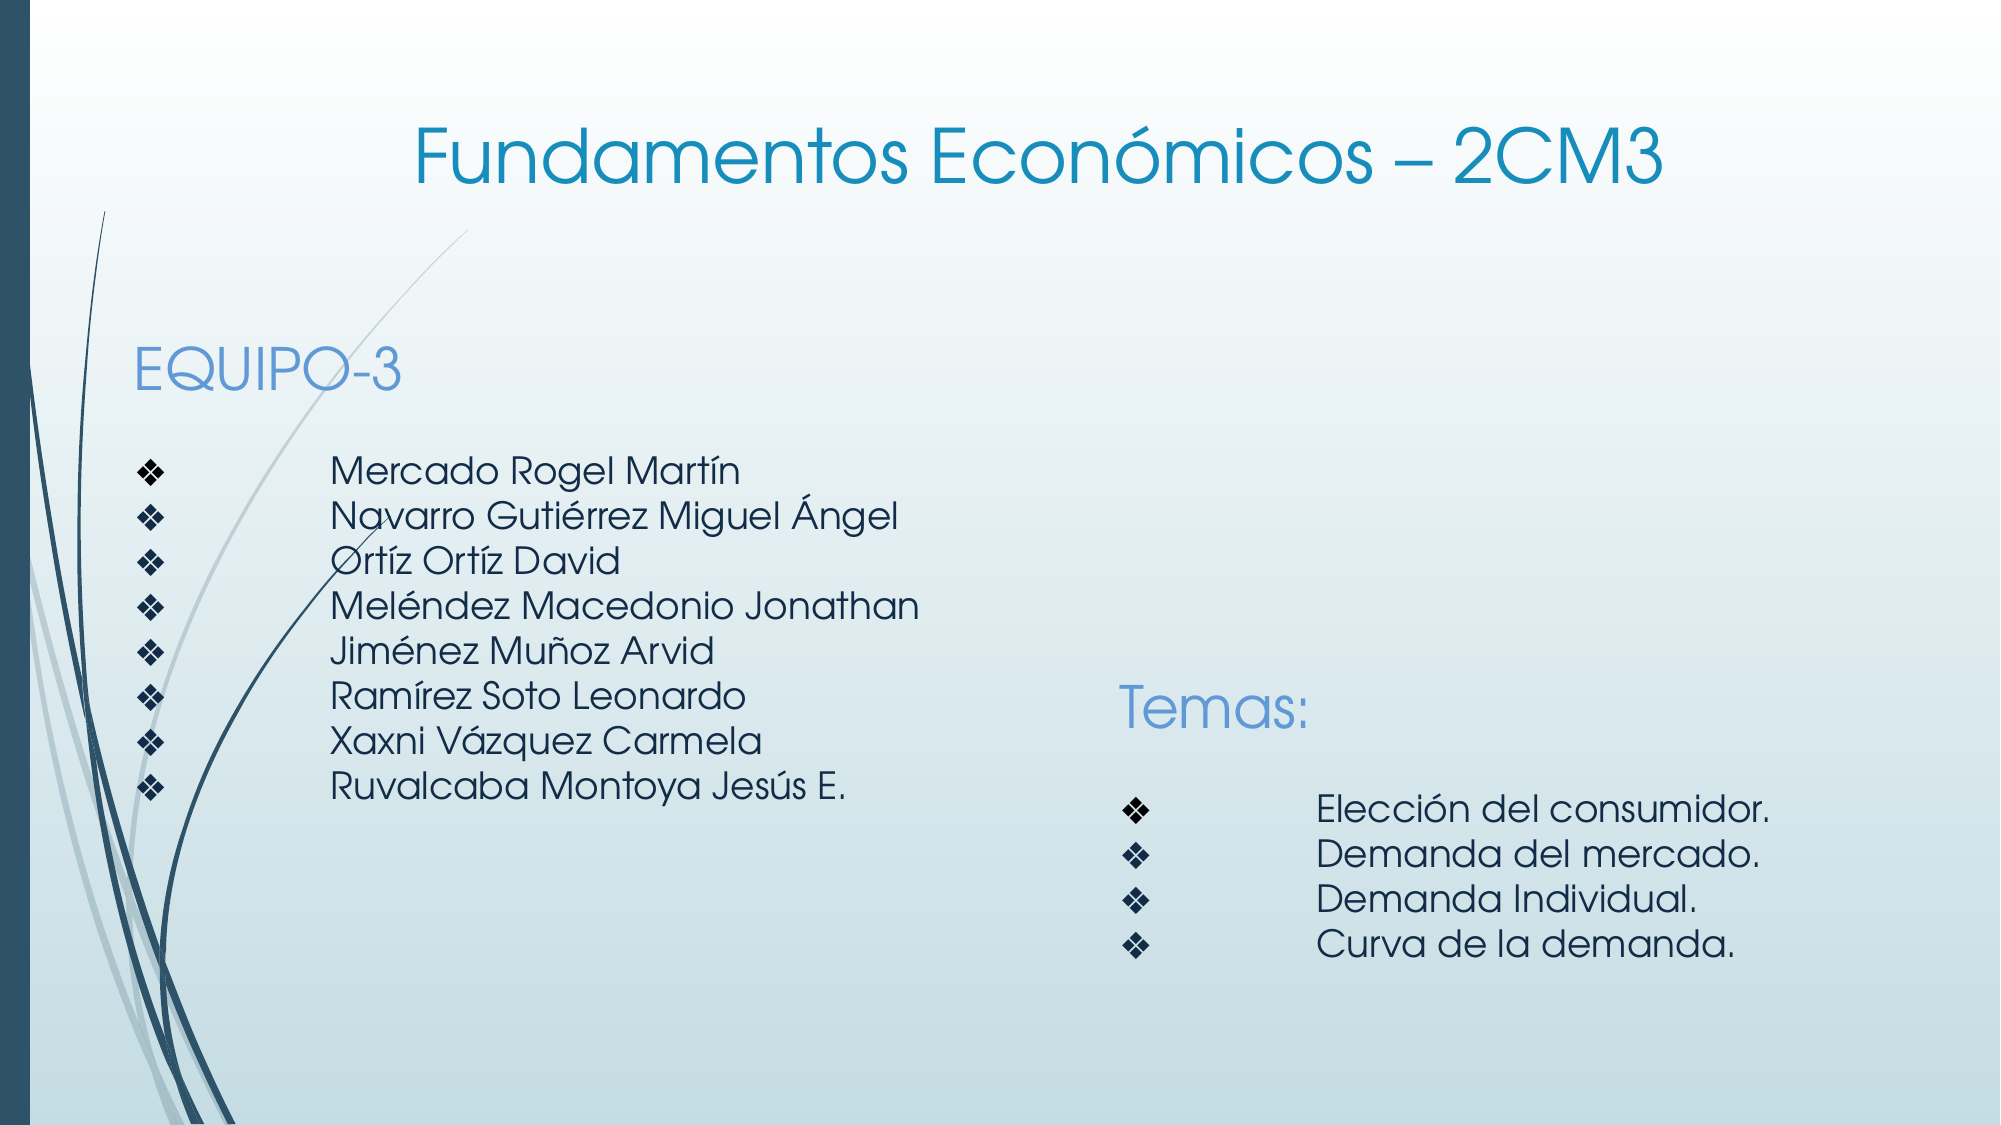

# Fundamentos Económicos – 2CM3
EQUIPO-3

	Mercado Rogel Martín
	Navarro Gutiérrez Miguel Ángel
	Ortíz Ortíz David
	Meléndez Macedonio Jonathan
	Jiménez Muñoz Arvid
	Ramírez Soto Leonardo
	Xaxni Vázquez Carmela
	Ruvalcaba Montoya Jesús E.
Temas:

	Elección del consumidor.
	Demanda del mercado.
	Demanda Individual.
	Curva de la demanda.